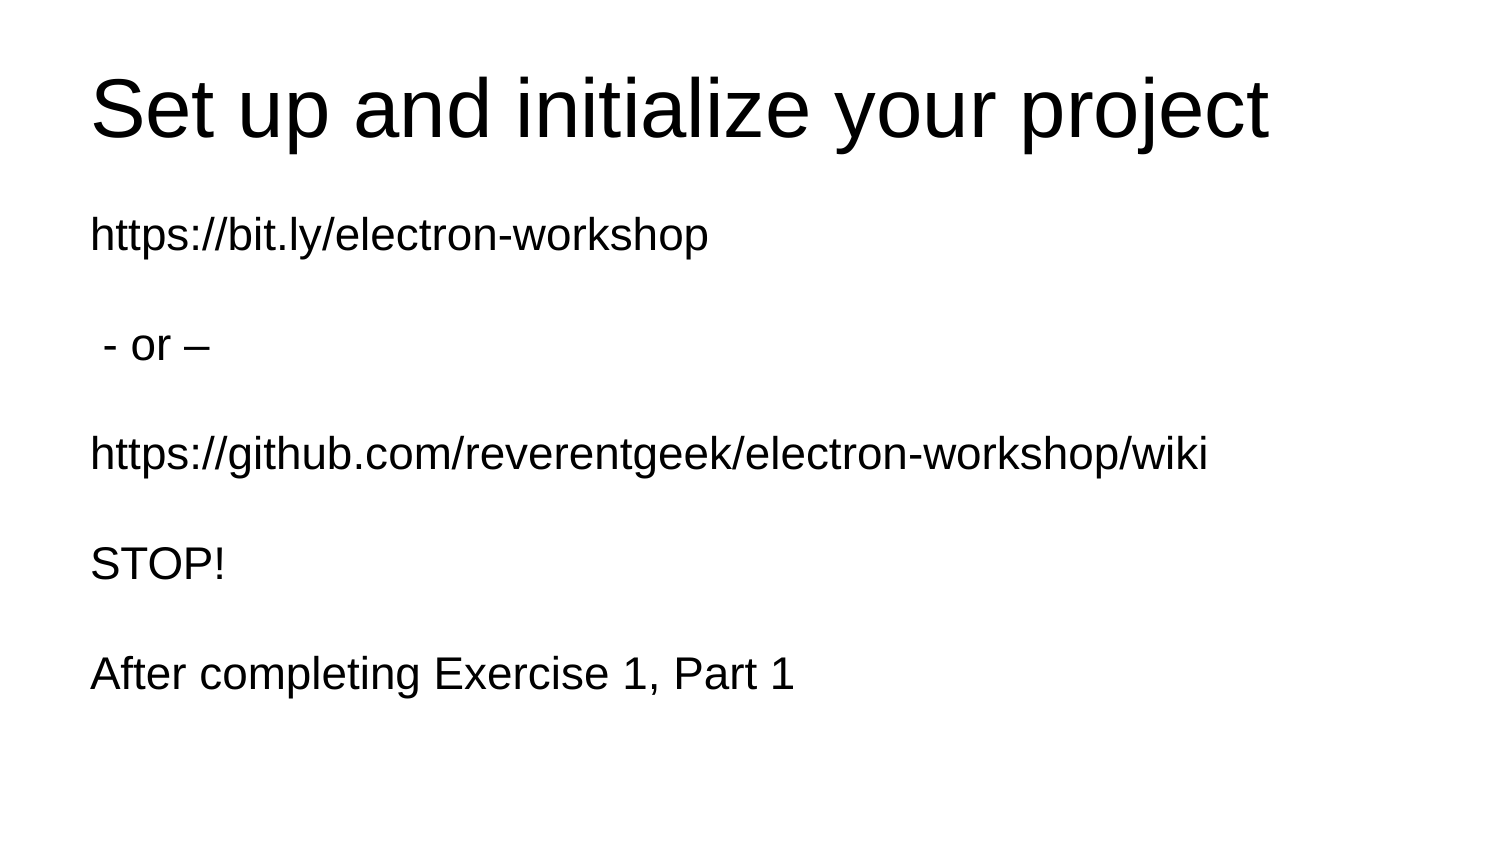

# Set up and initialize your project
https://bit.ly/electron-workshop

 - or –

https://github.com/reverentgeek/electron-workshop/wiki

STOP!

After completing Exercise 1, Part 1